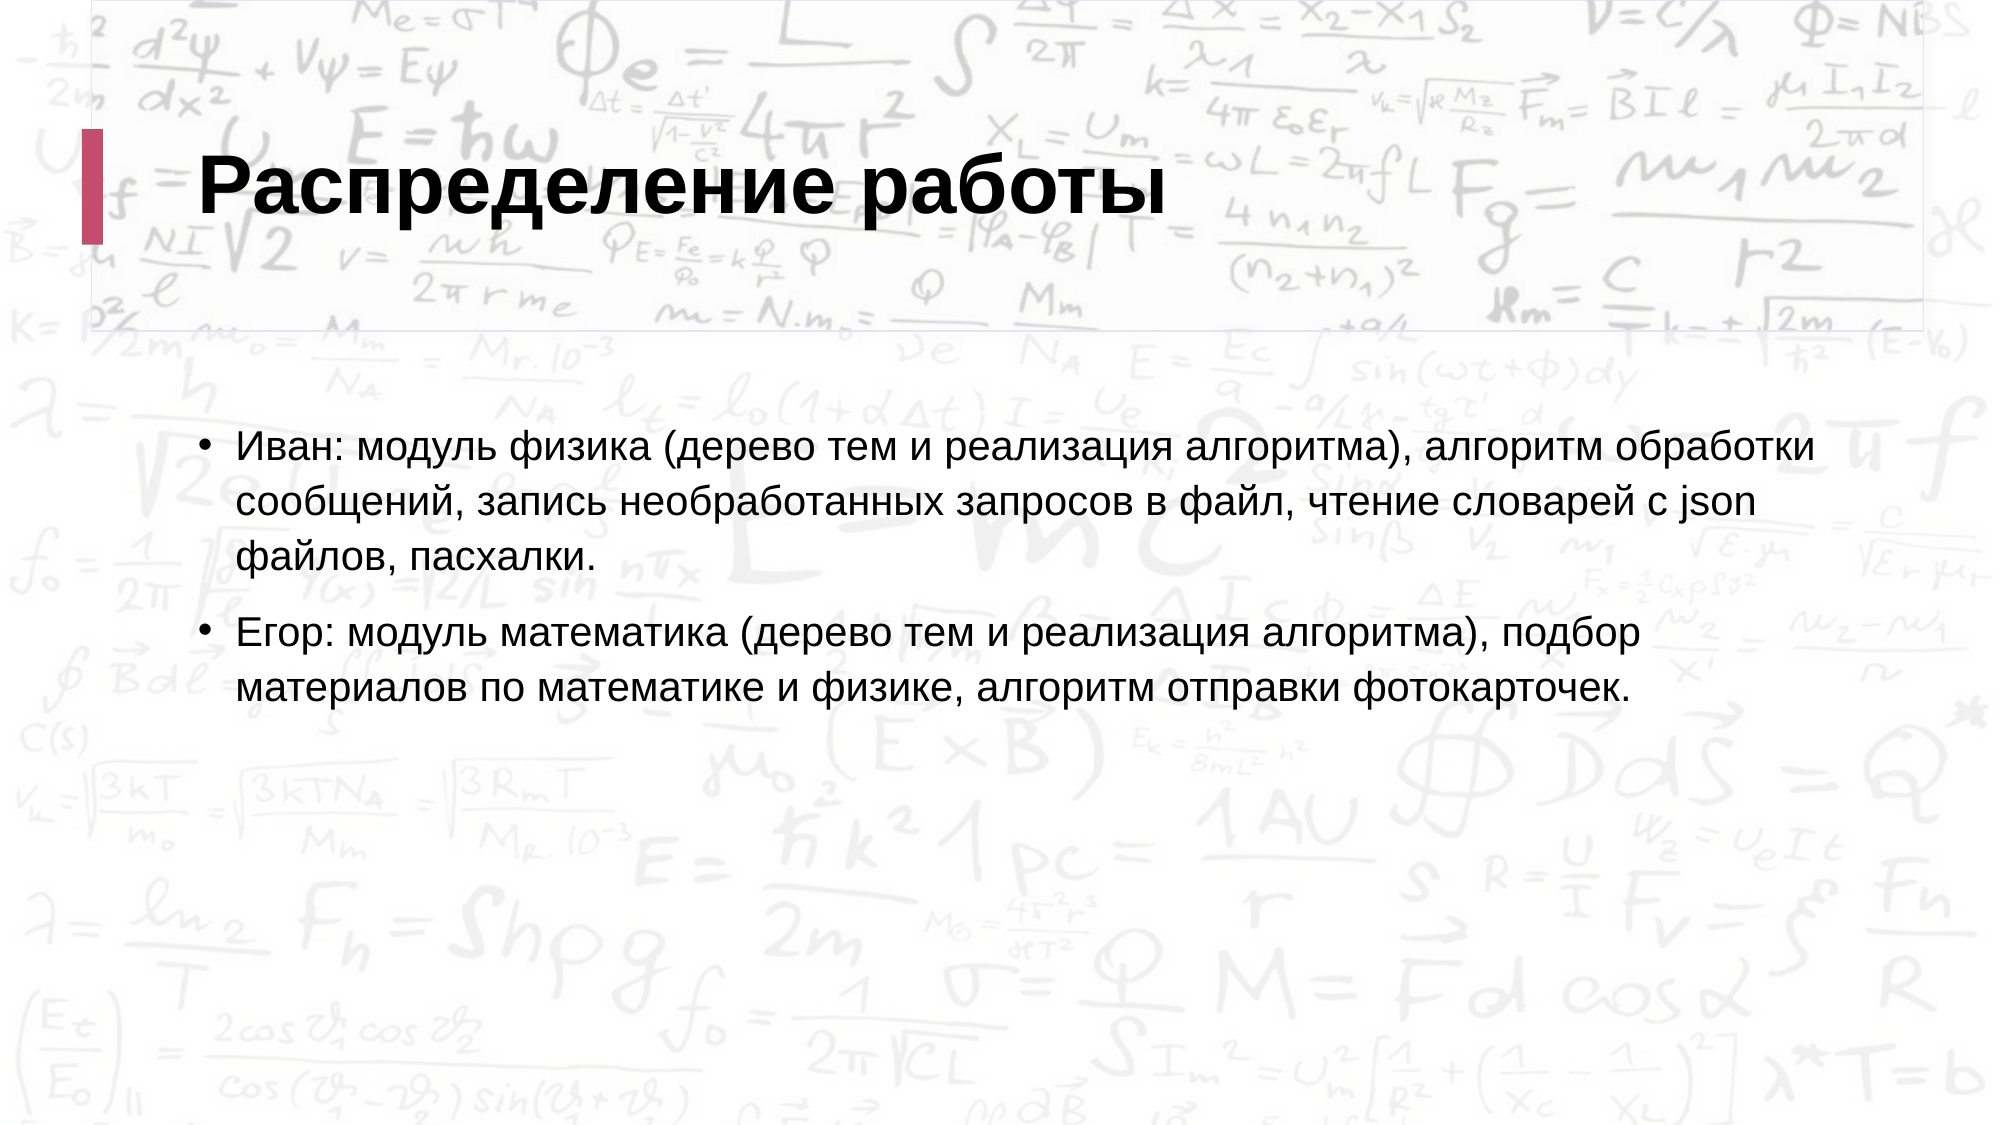

# Распределение работы
Иван: модуль физика (дерево тем и реализация алгоритма), алгоритм обработки сообщений, запись необработанных запросов в файл, чтение словарей с json файлов, пасхалки.
Егор: модуль математика (дерево тем и реализация алгоритма), подбор материалов по математике и физике, алгоритм отправки фотокарточек.